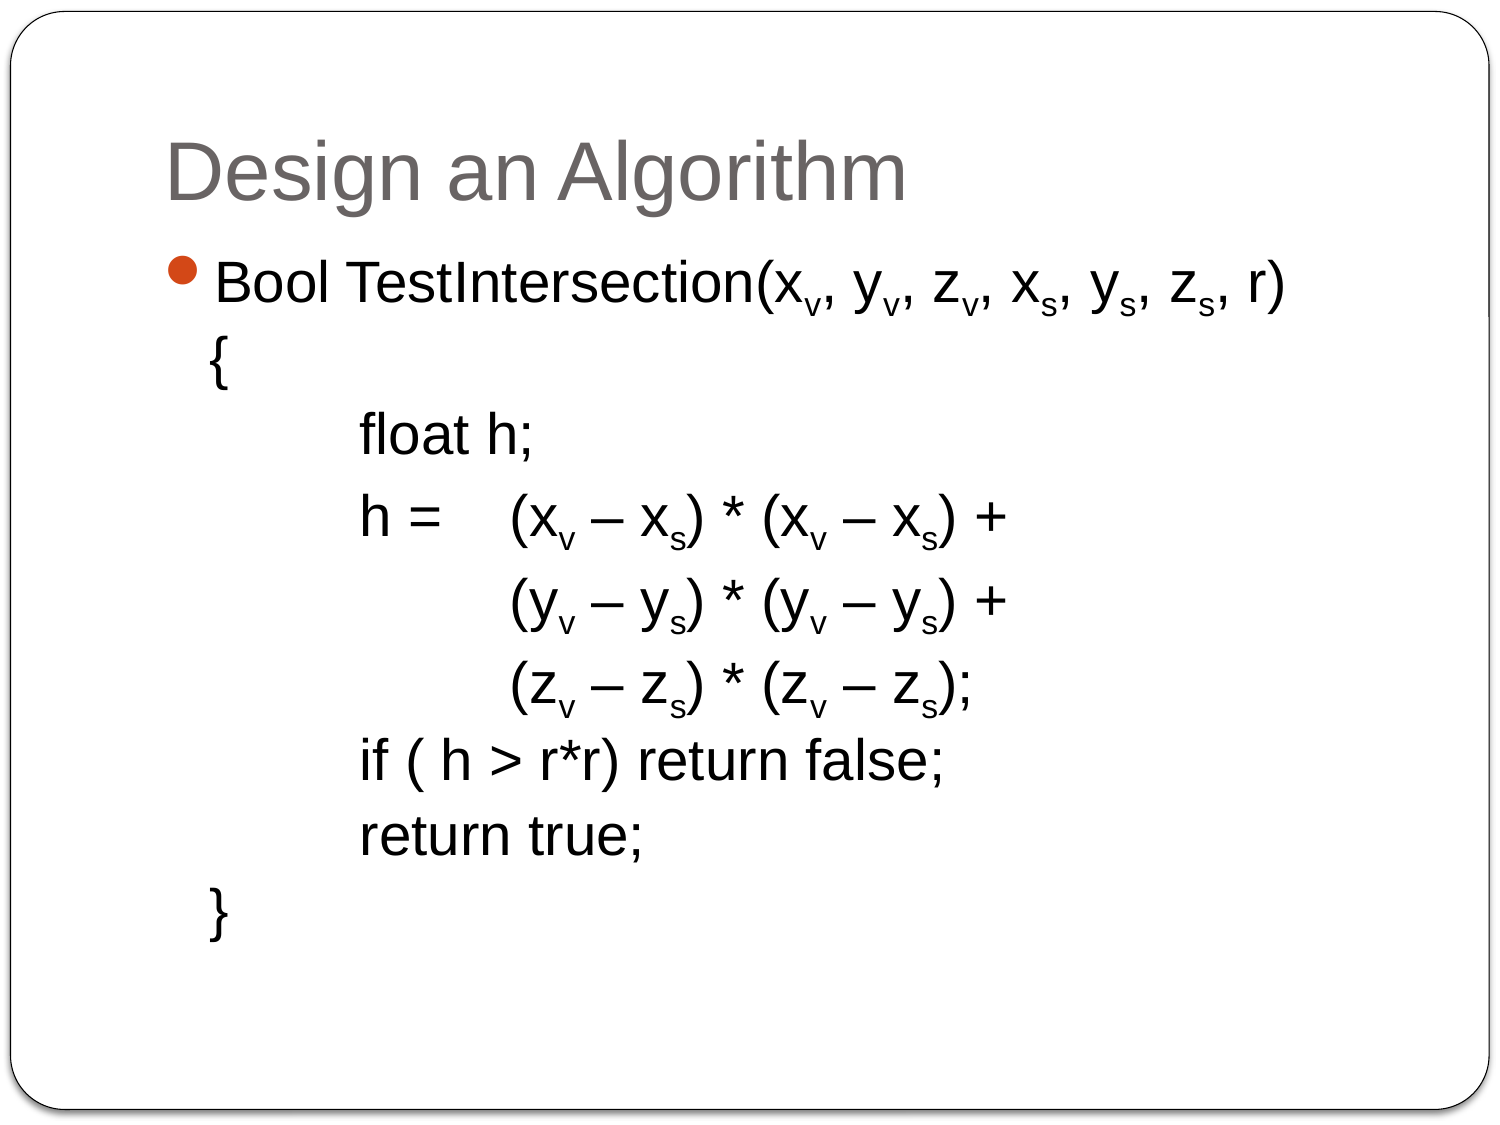

# Design an Algorithm
Bool TestIntersection(xv, yv, zv, xs, ys, zs, r)
	{
		float h;
		h = 	(xv – xs) * (xv – xs) +
			(yv – ys) * (yv – ys) +
			(zv – zs) * (zv – zs);
		if ( h > r*r) return false;
		return true;
	}